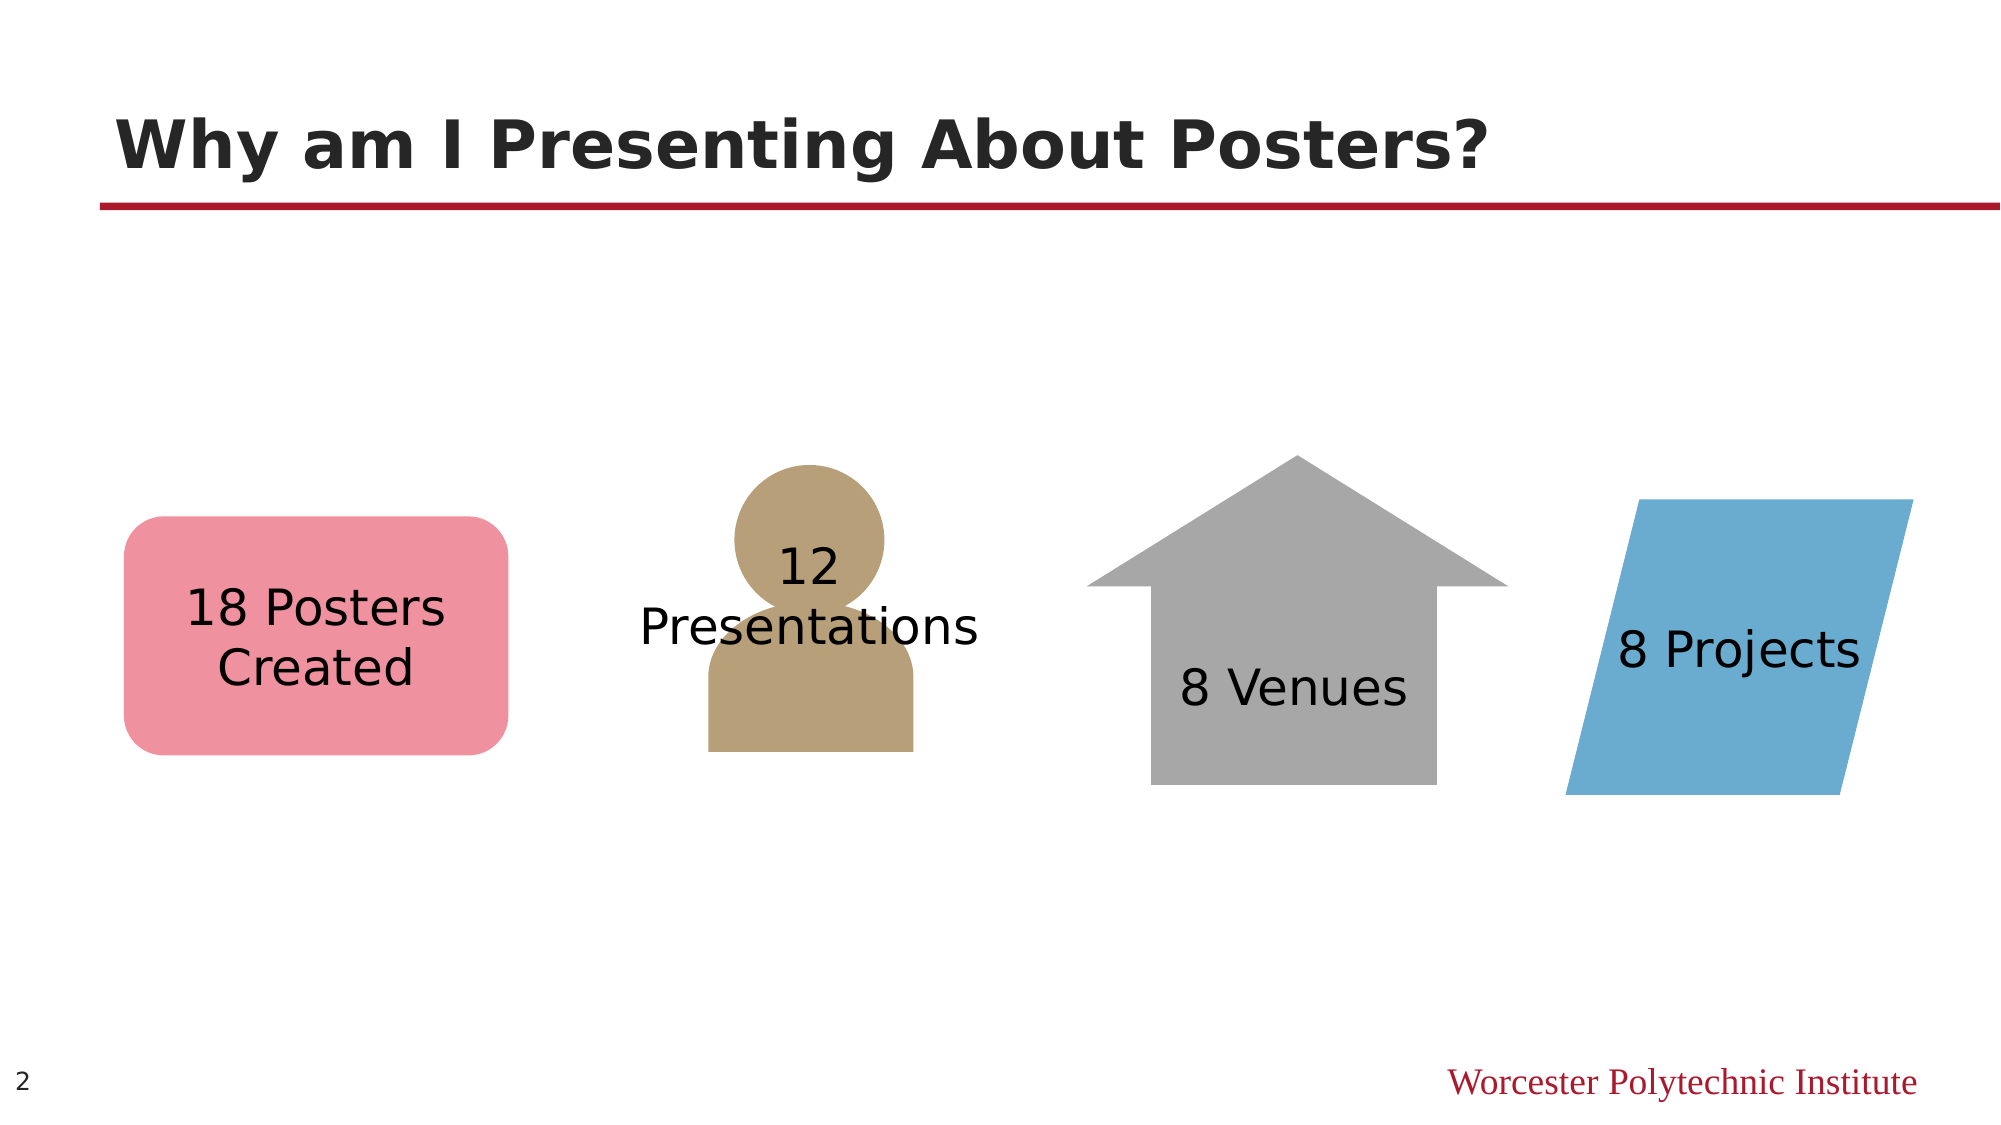

# Why am I Presenting About Posters?

8 Venues

12
Presentations

8 Projects
18 Posters
Created
2